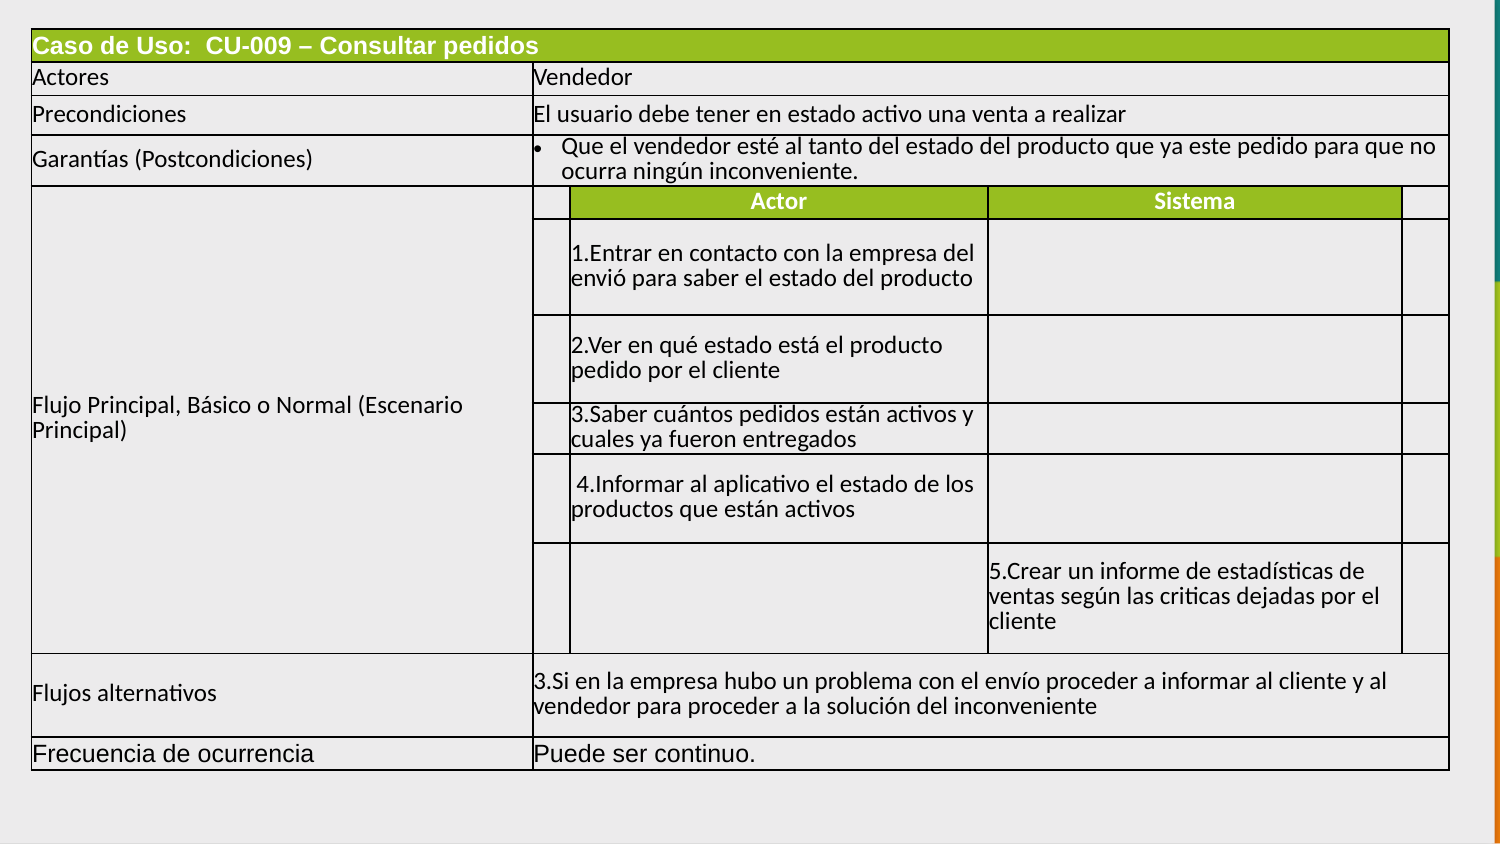

| Caso de Uso: CU-009 – Consultar pedidos |  |  |  |  |
| --- | --- | --- | --- | --- |
| Actores | Vendedor |  |  |  |
| Precondiciones | El usuario debe tener en estado activo una venta a realizar |  |  |  |
| Garantías (Postcondiciones) | Que el vendedor esté al tanto del estado del producto que ya este pedido para que no ocurra ningún inconveniente. |  |  |  |
| Flujo Principal, Básico o Normal (Escenario Principal) |  | Actor | Sistema |  |
|  |  | 1.Entrar en contacto con la empresa del envió para saber el estado del producto |  |  |
|  |  | 2.Ver en qué estado está el producto pedido por el cliente |  |  |
|  |  | 3.Saber cuántos pedidos están activos y cuales ya fueron entregados |  |  |
|  |  | 4.Informar al aplicativo el estado de los productos que están activos |  |  |
|  |  |  | 5.Crear un informe de estadísticas de ventas según las criticas dejadas por el cliente |  |
| Flujos alternativos | 3.Si en la empresa hubo un problema con el envío proceder a informar al cliente y al vendedor para proceder a la solución del inconveniente |  |  |  |
| Frecuencia de ocurrencia | Puede ser continuo. |  |  |  |